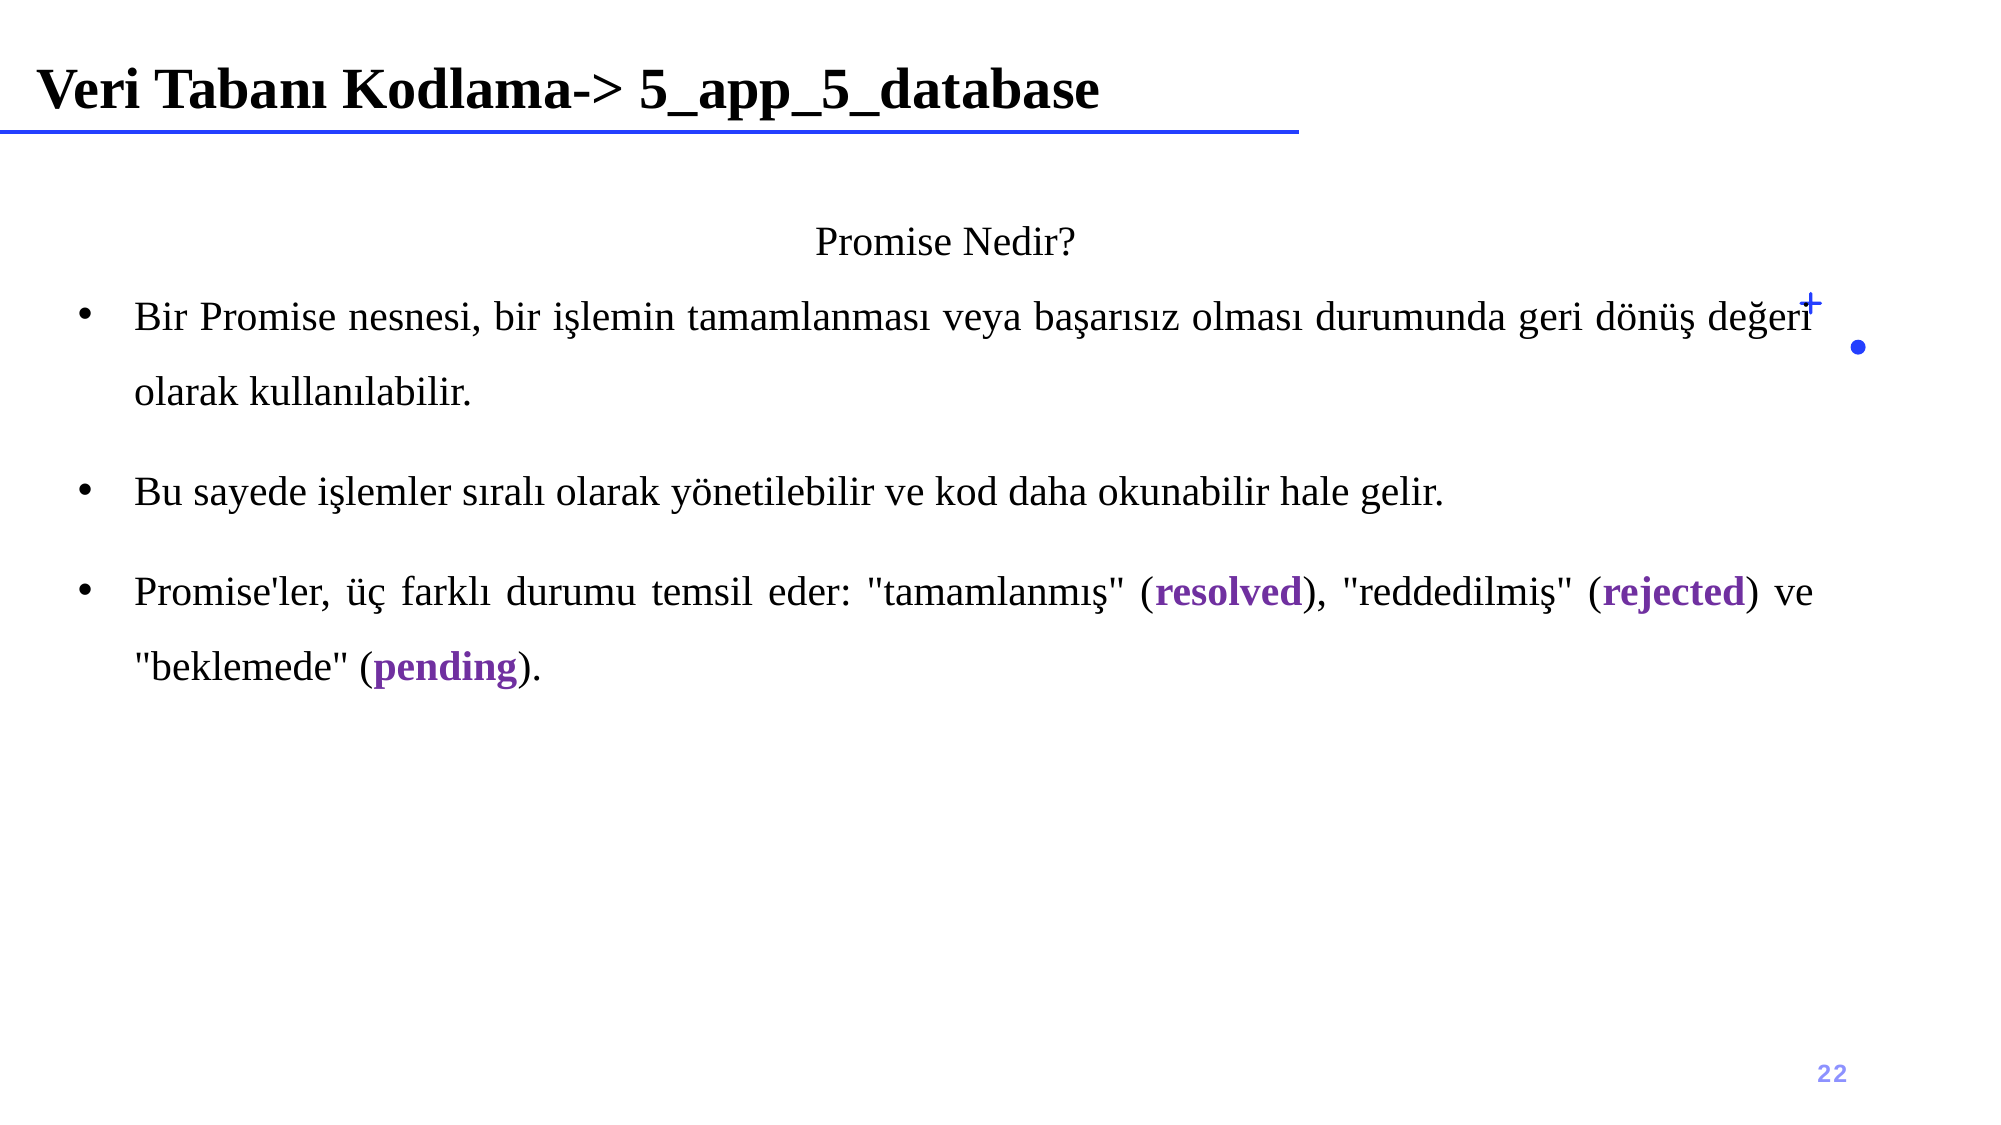

Veri Tabanı Kodlama-> 5_app_5_database
Promise Nedir?
Bir Promise nesnesi, bir işlemin tamamlanması veya başarısız olması durumunda geri dönüş değeri olarak kullanılabilir.
Bu sayede işlemler sıralı olarak yönetilebilir ve kod daha okunabilir hale gelir.
Promise'ler, üç farklı durumu temsil eder: "tamamlanmış" (resolved), "reddedilmiş" (rejected) ve "beklemede" (pending).
22